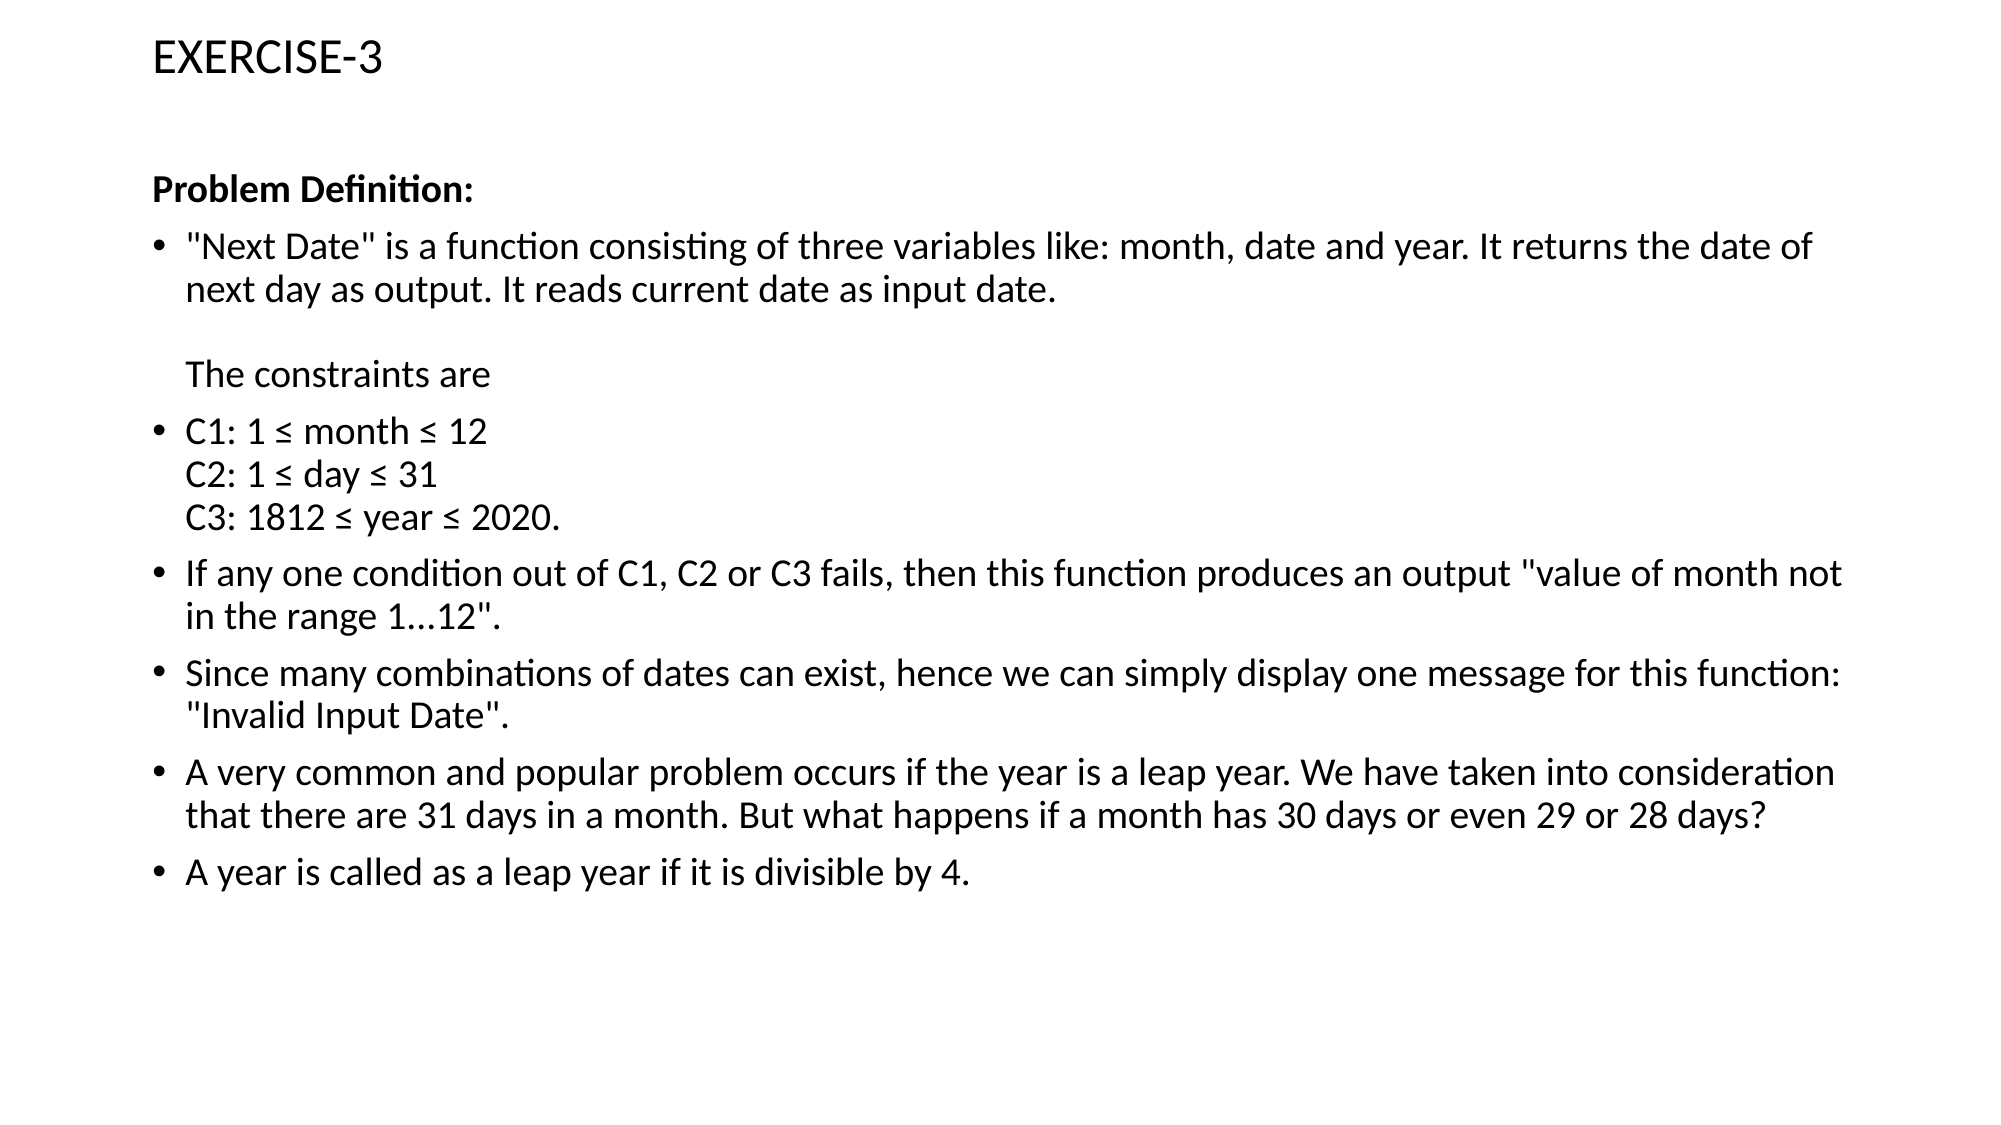

# EXERCISE-3
Problem Definition:
"Next Date" is a function consisting of three variables like: month, date and year. It returns the date of next day as output. It reads current date as input date.
The constraints are
C1: 1 ≤ month ≤ 12
C2: 1 ≤ day ≤ 31
C3: 1812 ≤ year ≤ 2020.
If any one condition out of C1, C2 or C3 fails, then this function produces an output "value of month not in the range 1...12".
Since many combinations of dates can exist, hence we can simply display one message for this function: "Invalid Input Date".
A very common and popular problem occurs if the year is a leap year. We have taken into consideration that there are 31 days in a month. But what happens if a month has 30 days or even 29 or 28 days?
A year is called as a leap year if it is divisible by 4.